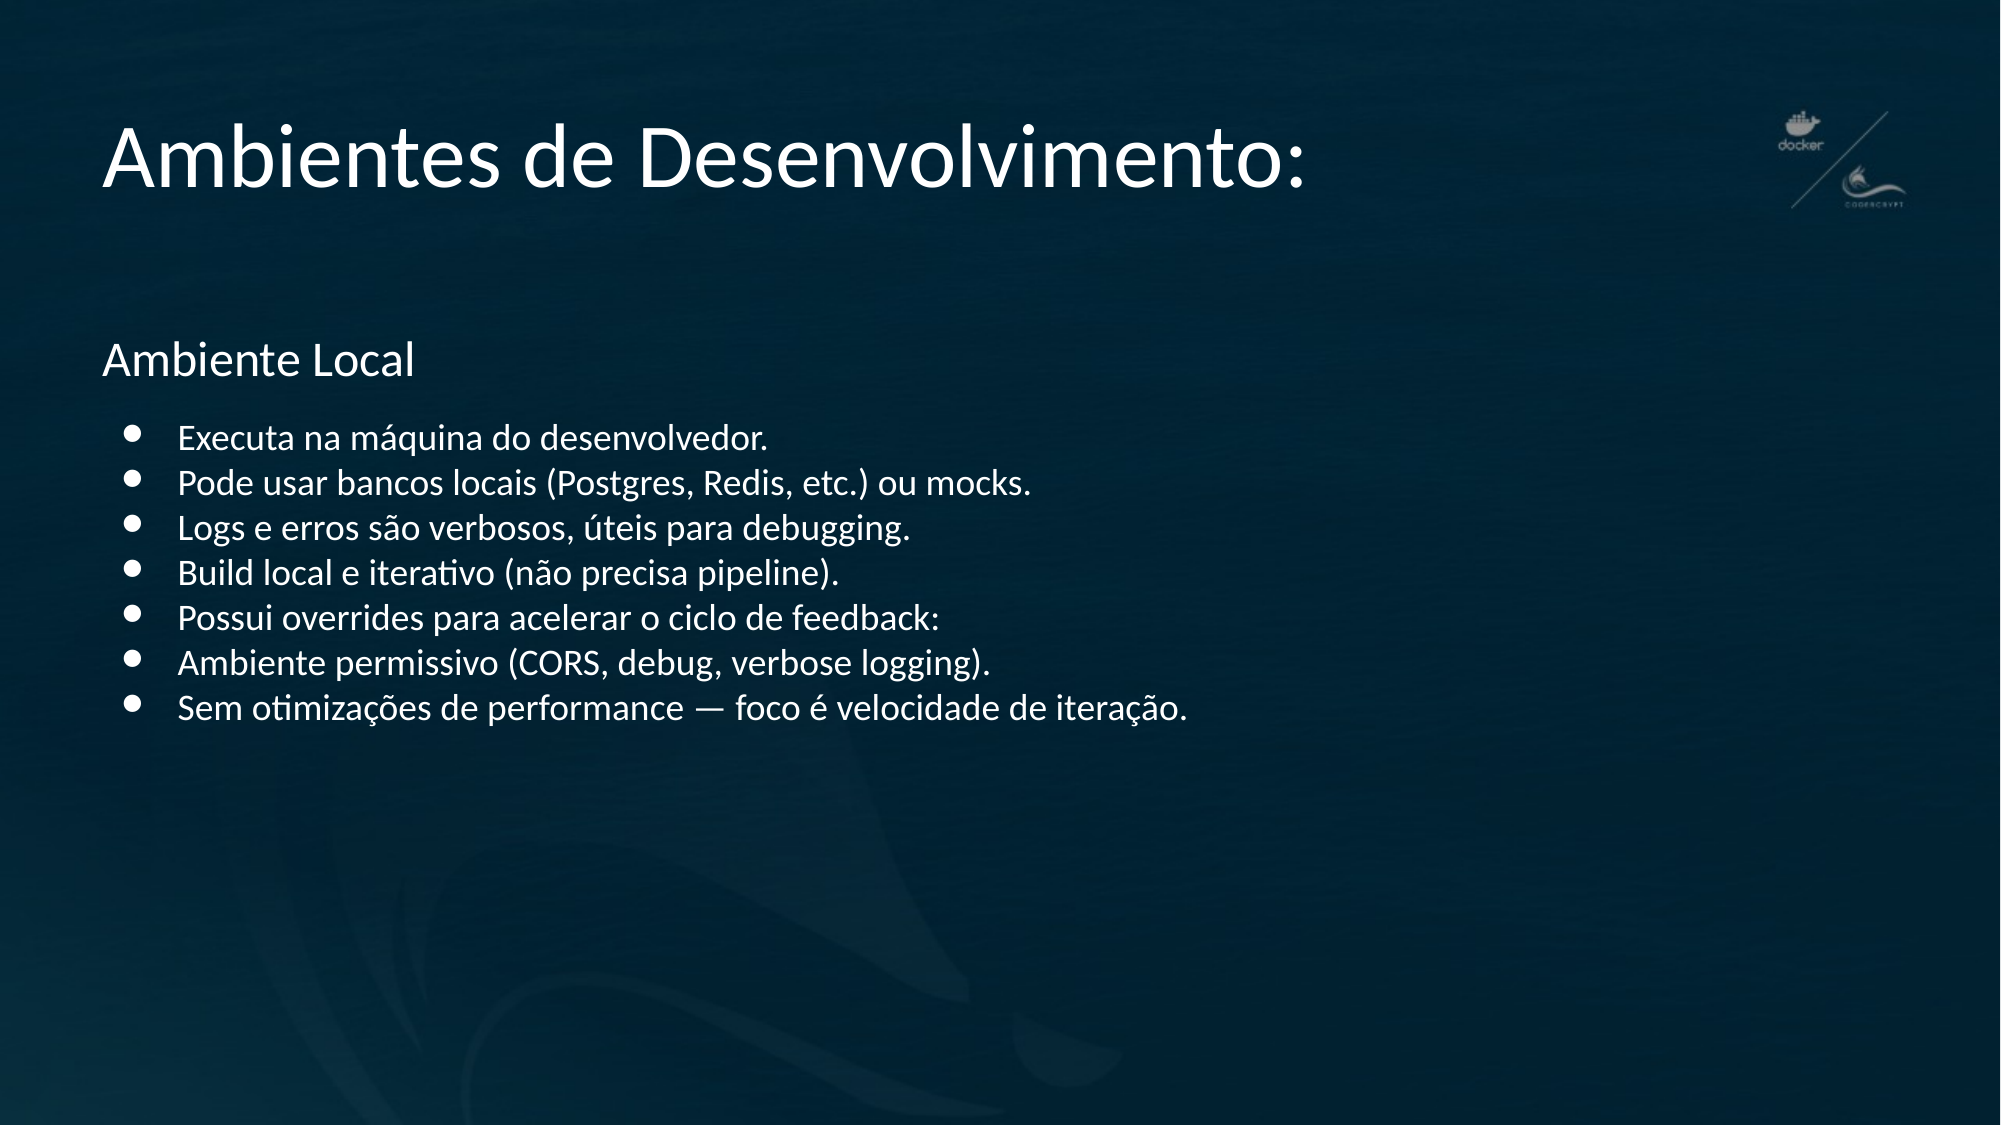

# Ambientes de Desenvolvimento:
Ambiente Local
Executa na máquina do desenvolvedor.
Pode usar bancos locais (Postgres, Redis, etc.) ou mocks.
Logs e erros são verbosos, úteis para debugging.
Build local e iterativo (não precisa pipeline).
Possui overrides para acelerar o ciclo de feedback:
Ambiente permissivo (CORS, debug, verbose logging).
Sem otimizações de performance — foco é velocidade de iteração.